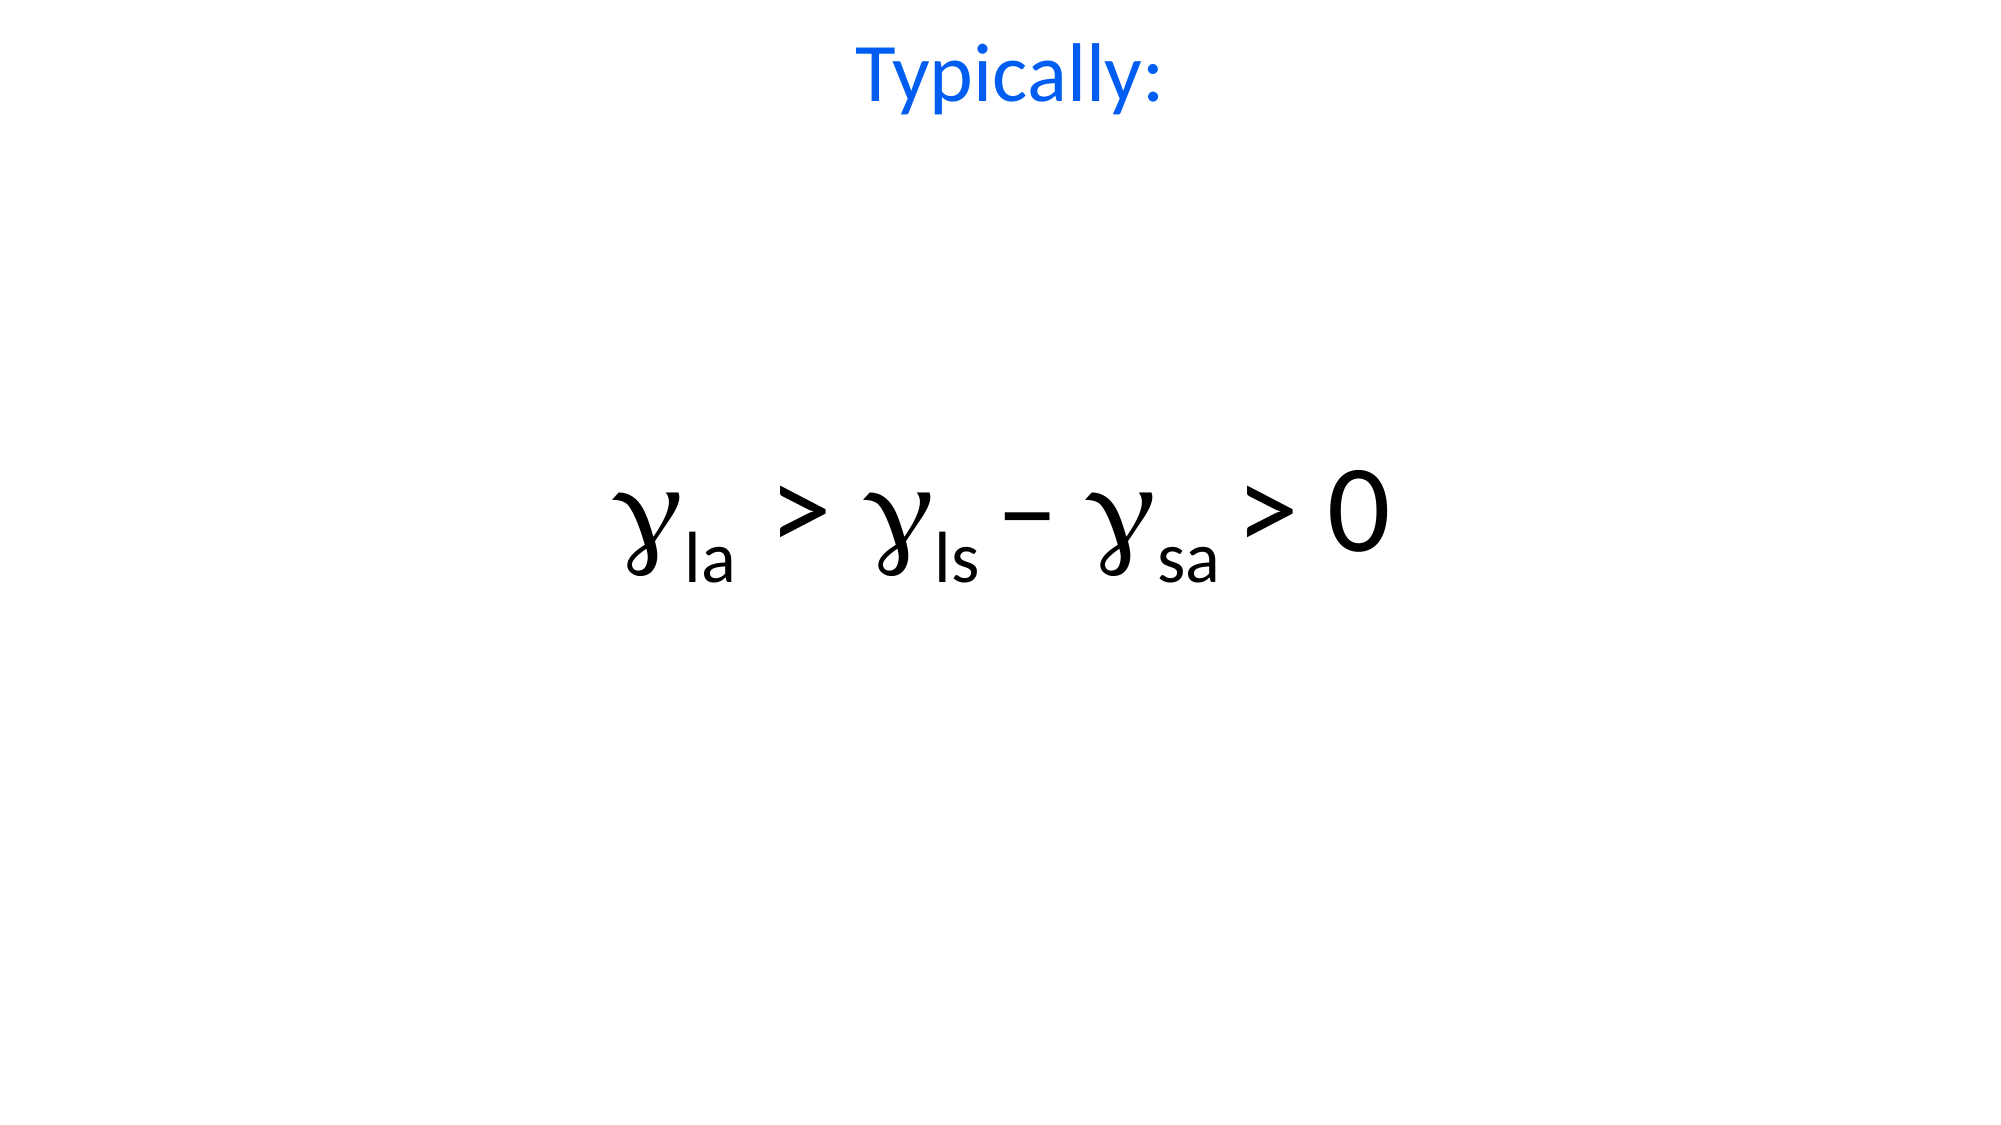

# Typically:
γla  >  γls – γsa > 0